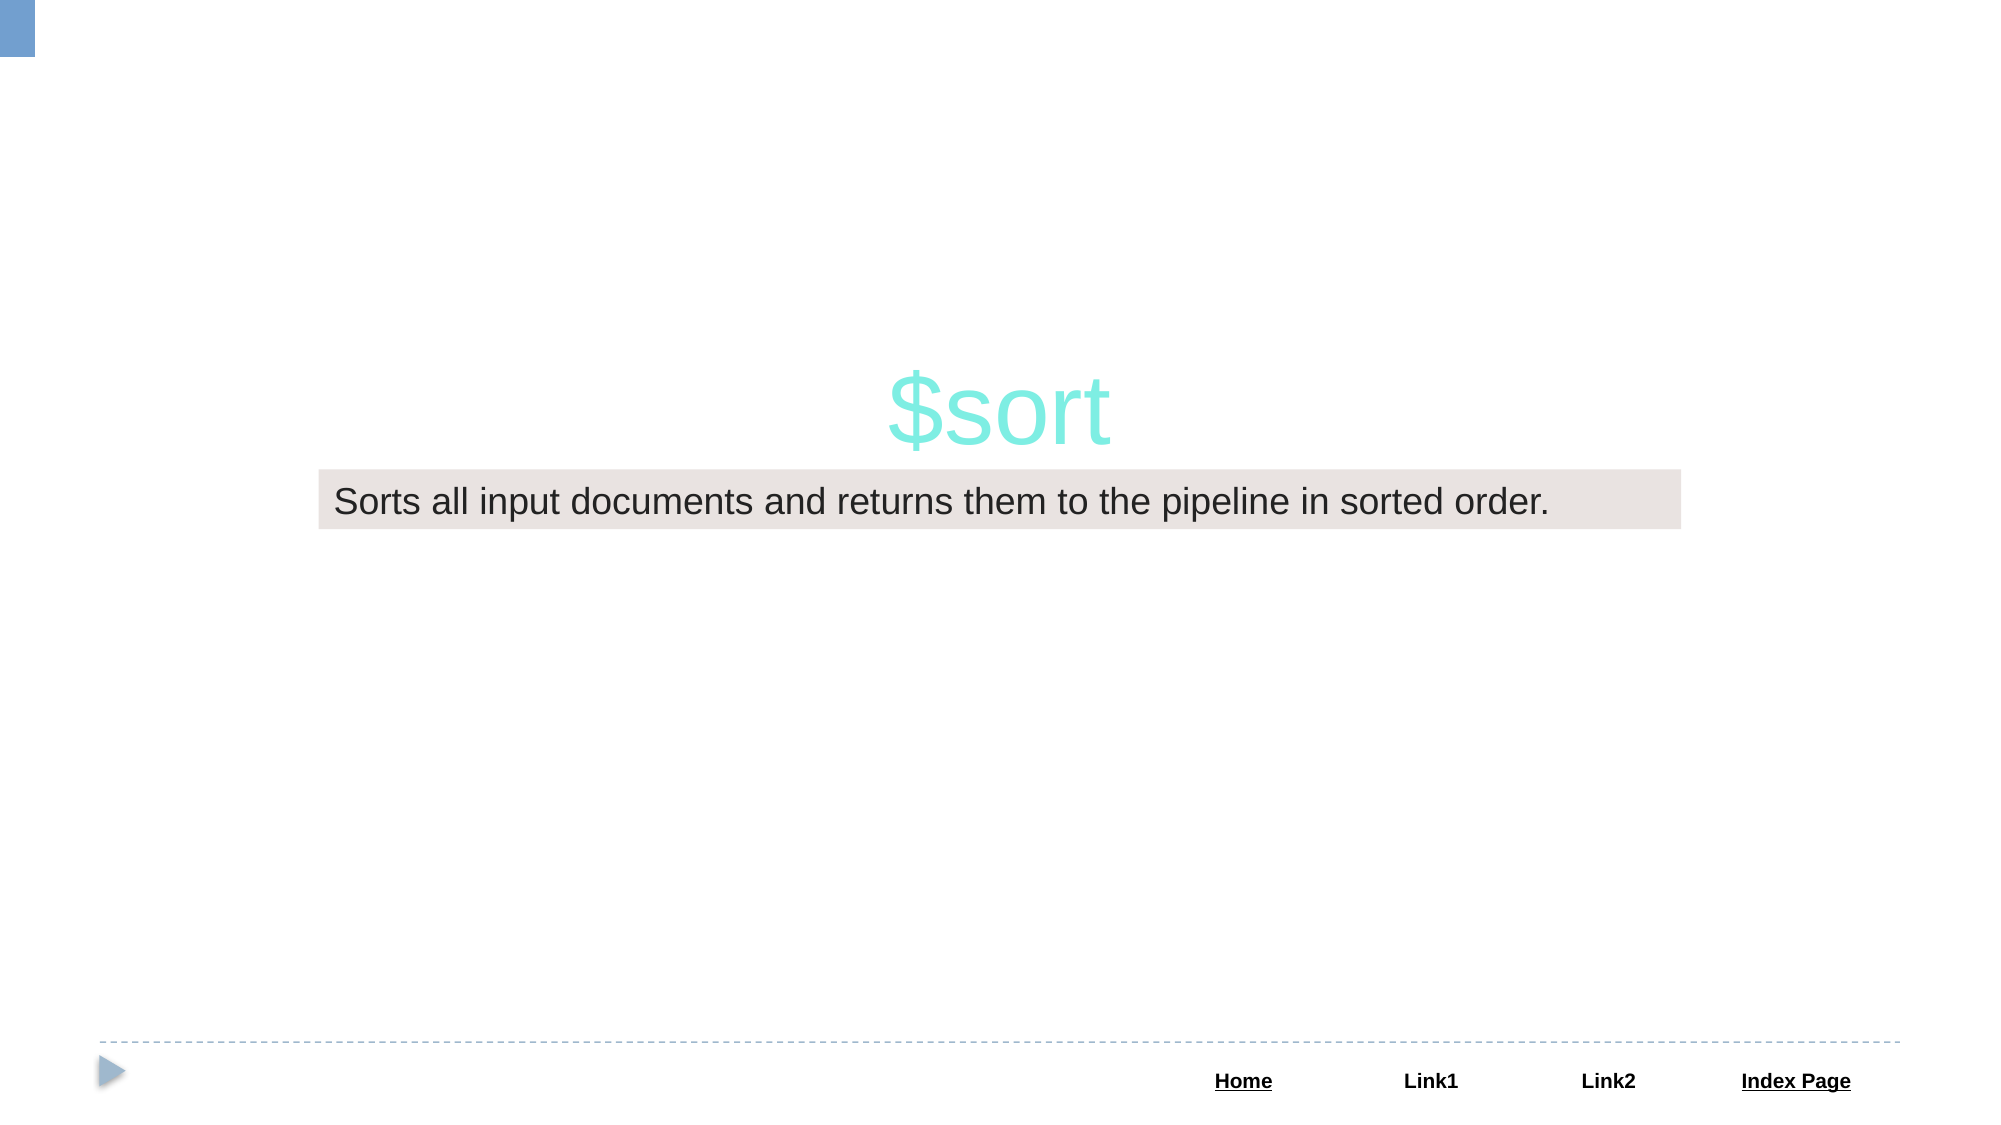

$sort
Sorts all input documents and returns them to the pipeline in sorted order.